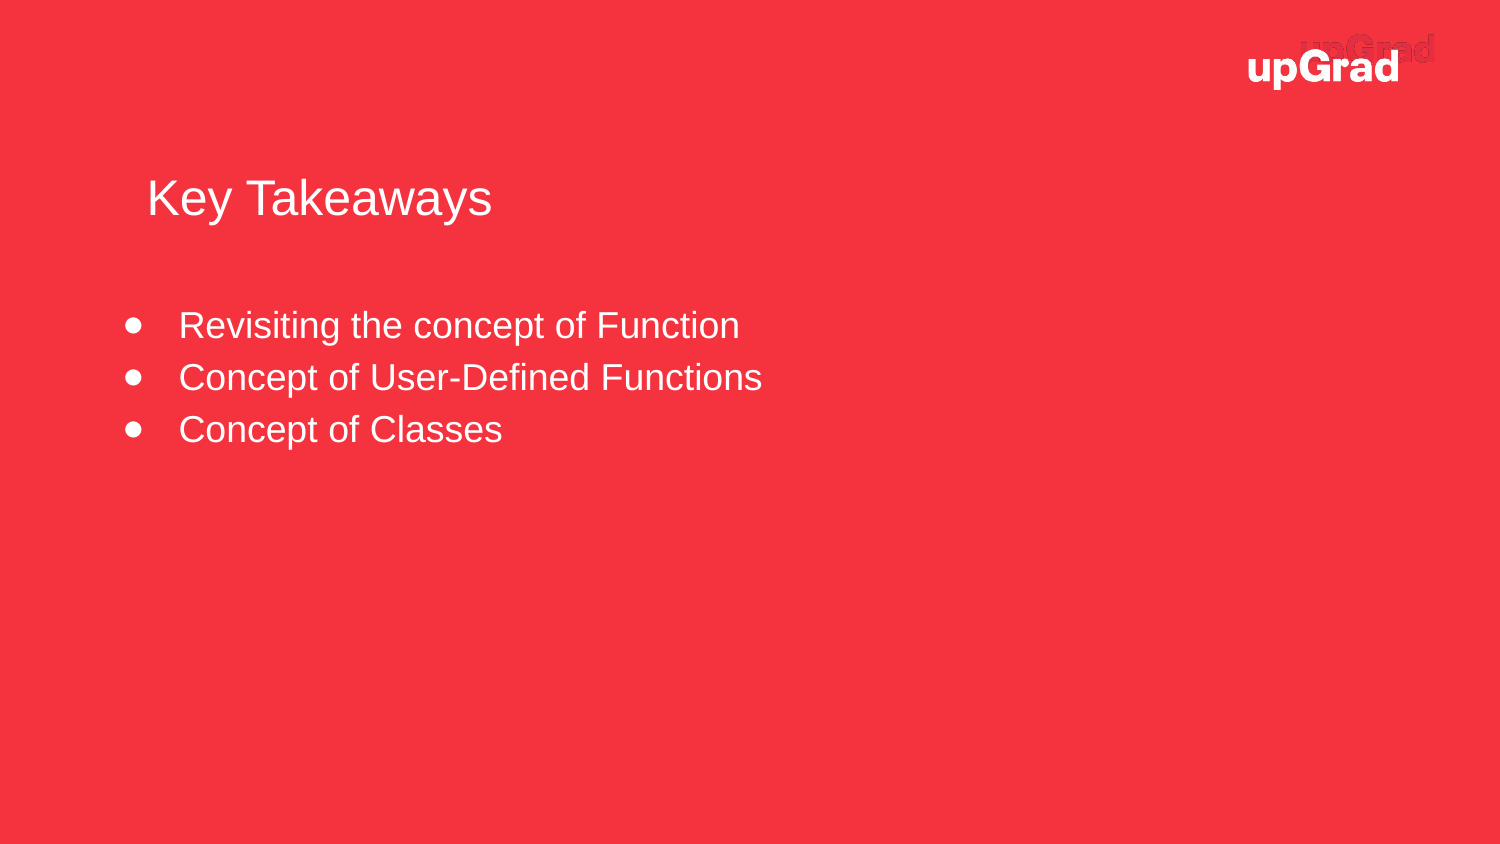

Key Takeaways
Revisiting the concept of Function
Concept of User-Defined Functions
Concept of Classes